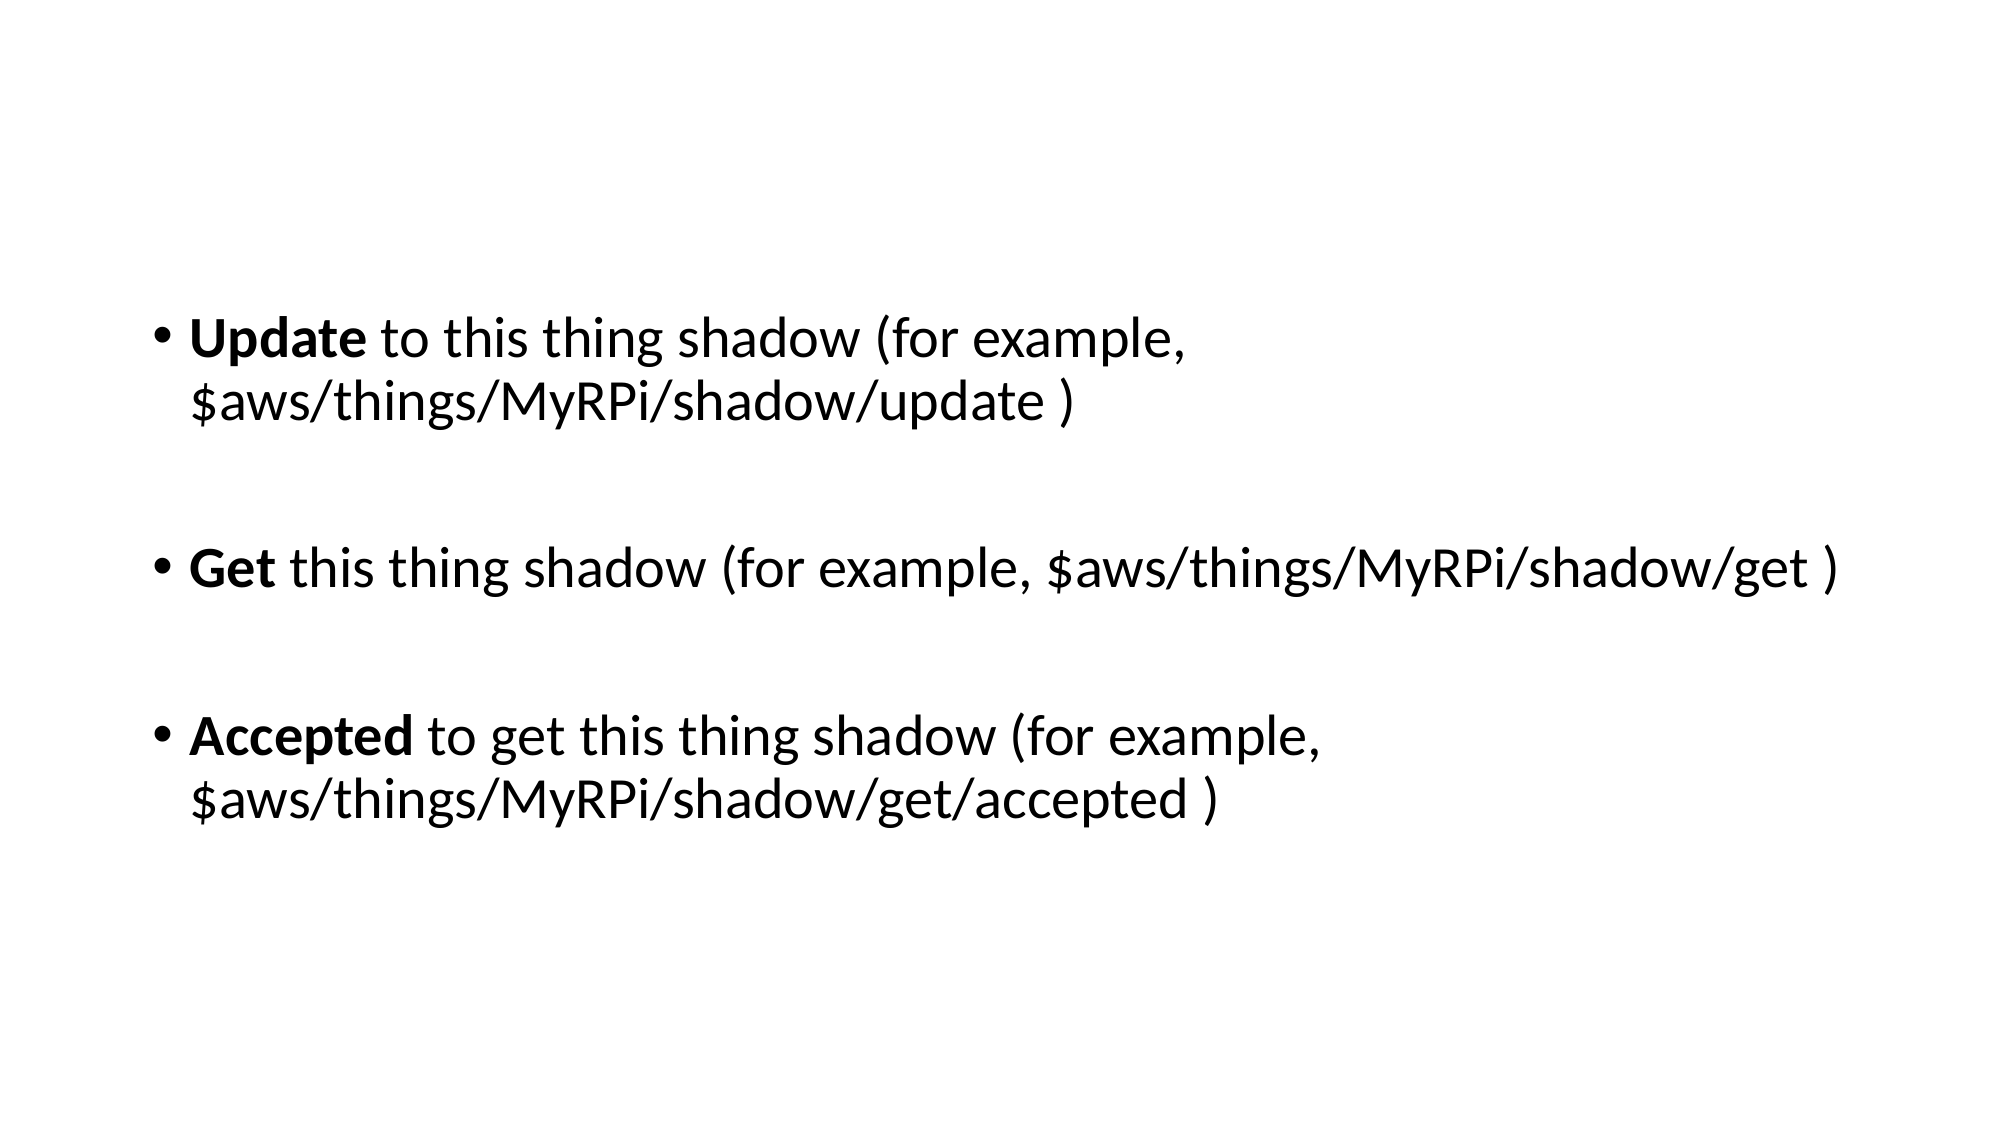

#
Update to this thing shadow (for example, $aws/things/MyRPi/shadow/update )

Get this thing shadow (for example, $aws/things/MyRPi/shadow/get )

Accepted to get this thing shadow (for example, $aws/things/MyRPi/shadow/get/accepted )